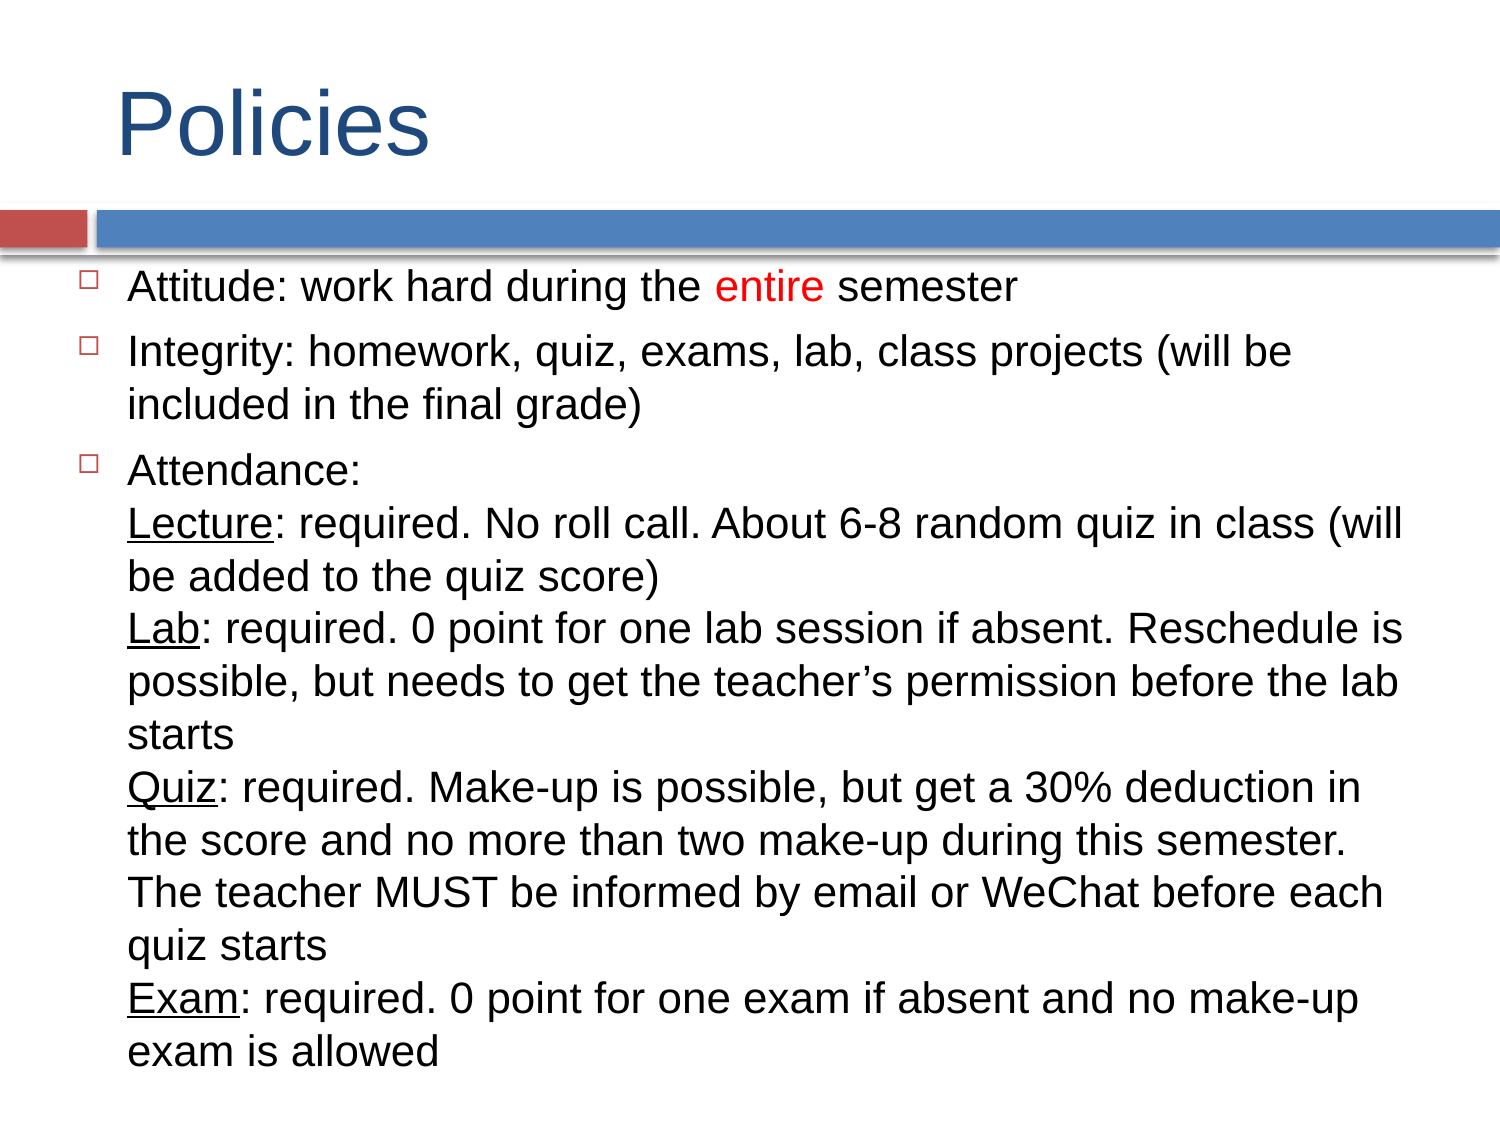

# Policies
Attitude: work hard during the entire semester
Integrity: homework, quiz, exams, lab, class projects (will be included in the final grade)
Attendance:
Lecture: required. No roll call. About 6-8 random quiz in class (will be added to the quiz score)
Lab: required. 0 point for one lab session if absent. Reschedule is possible, but needs to get the teacher’s permission before the lab starts
Quiz: required. Make-up is possible, but get a 30% deduction in the score and no more than two make-up during this semester. The teacher MUST be informed by email or WeChat before each quiz starts
Exam: required. 0 point for one exam if absent and no make-up exam is allowed